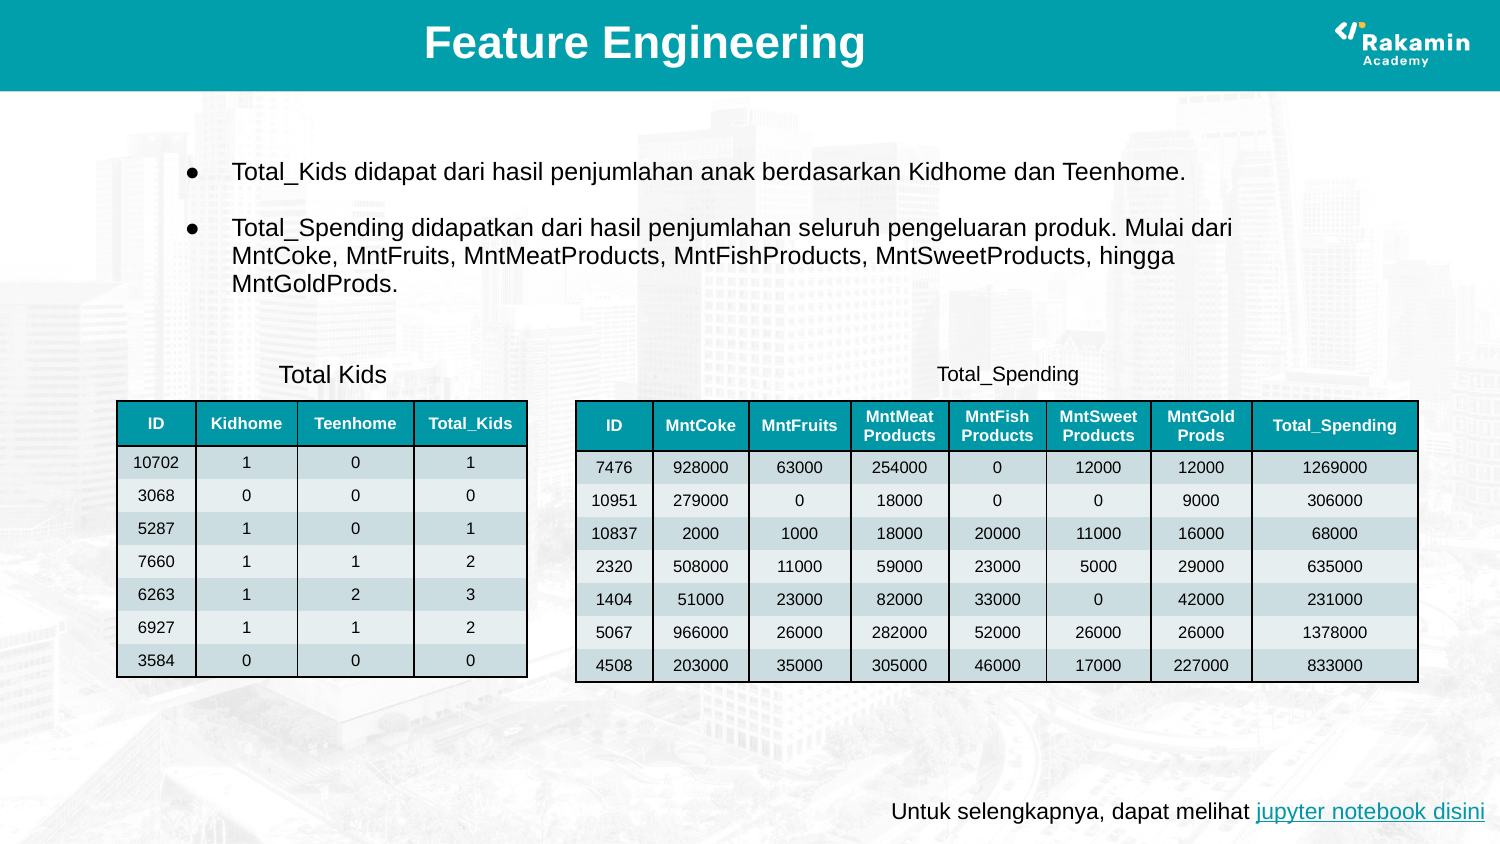

# Feature Engineering
Total_Kids didapat dari hasil penjumlahan anak berdasarkan Kidhome dan Teenhome.

Total_Spending didapatkan dari hasil penjumlahan seluruh pengeluaran produk. Mulai dari MntCoke, MntFruits, MntMeatProducts, MntFishProducts, MntSweetProducts, hingga MntGoldProds.

Total_Spending
Total Kids
| ID | Kidhome | Teenhome | Total\_Kids |
| --- | --- | --- | --- |
| 10702 | 1 | 0 | 1 |
| 3068 | 0 | 0 | 0 |
| 5287 | 1 | 0 | 1 |
| 7660 | 1 | 1 | 2 |
| 6263 | 1 | 2 | 3 |
| 6927 | 1 | 1 | 2 |
| 3584 | 0 | 0 | 0 |
| ID | MntCoke | MntFruits | MntMeatProducts | MntFishProducts | MntSweetProducts | MntGoldProds | Total\_Spending |
| --- | --- | --- | --- | --- | --- | --- | --- |
| 7476 | 928000 | 63000 | 254000 | 0 | 12000 | 12000 | 1269000 |
| 10951 | 279000 | 0 | 18000 | 0 | 0 | 9000 | 306000 |
| 10837 | 2000 | 1000 | 18000 | 20000 | 11000 | 16000 | 68000 |
| 2320 | 508000 | 11000 | 59000 | 23000 | 5000 | 29000 | 635000 |
| 1404 | 51000 | 23000 | 82000 | 33000 | 0 | 42000 | 231000 |
| 5067 | 966000 | 26000 | 282000 | 52000 | 26000 | 26000 | 1378000 |
| 4508 | 203000 | 35000 | 305000 | 46000 | 17000 | 227000 | 833000 |
Untuk selengkapnya, dapat melihat jupyter notebook disini